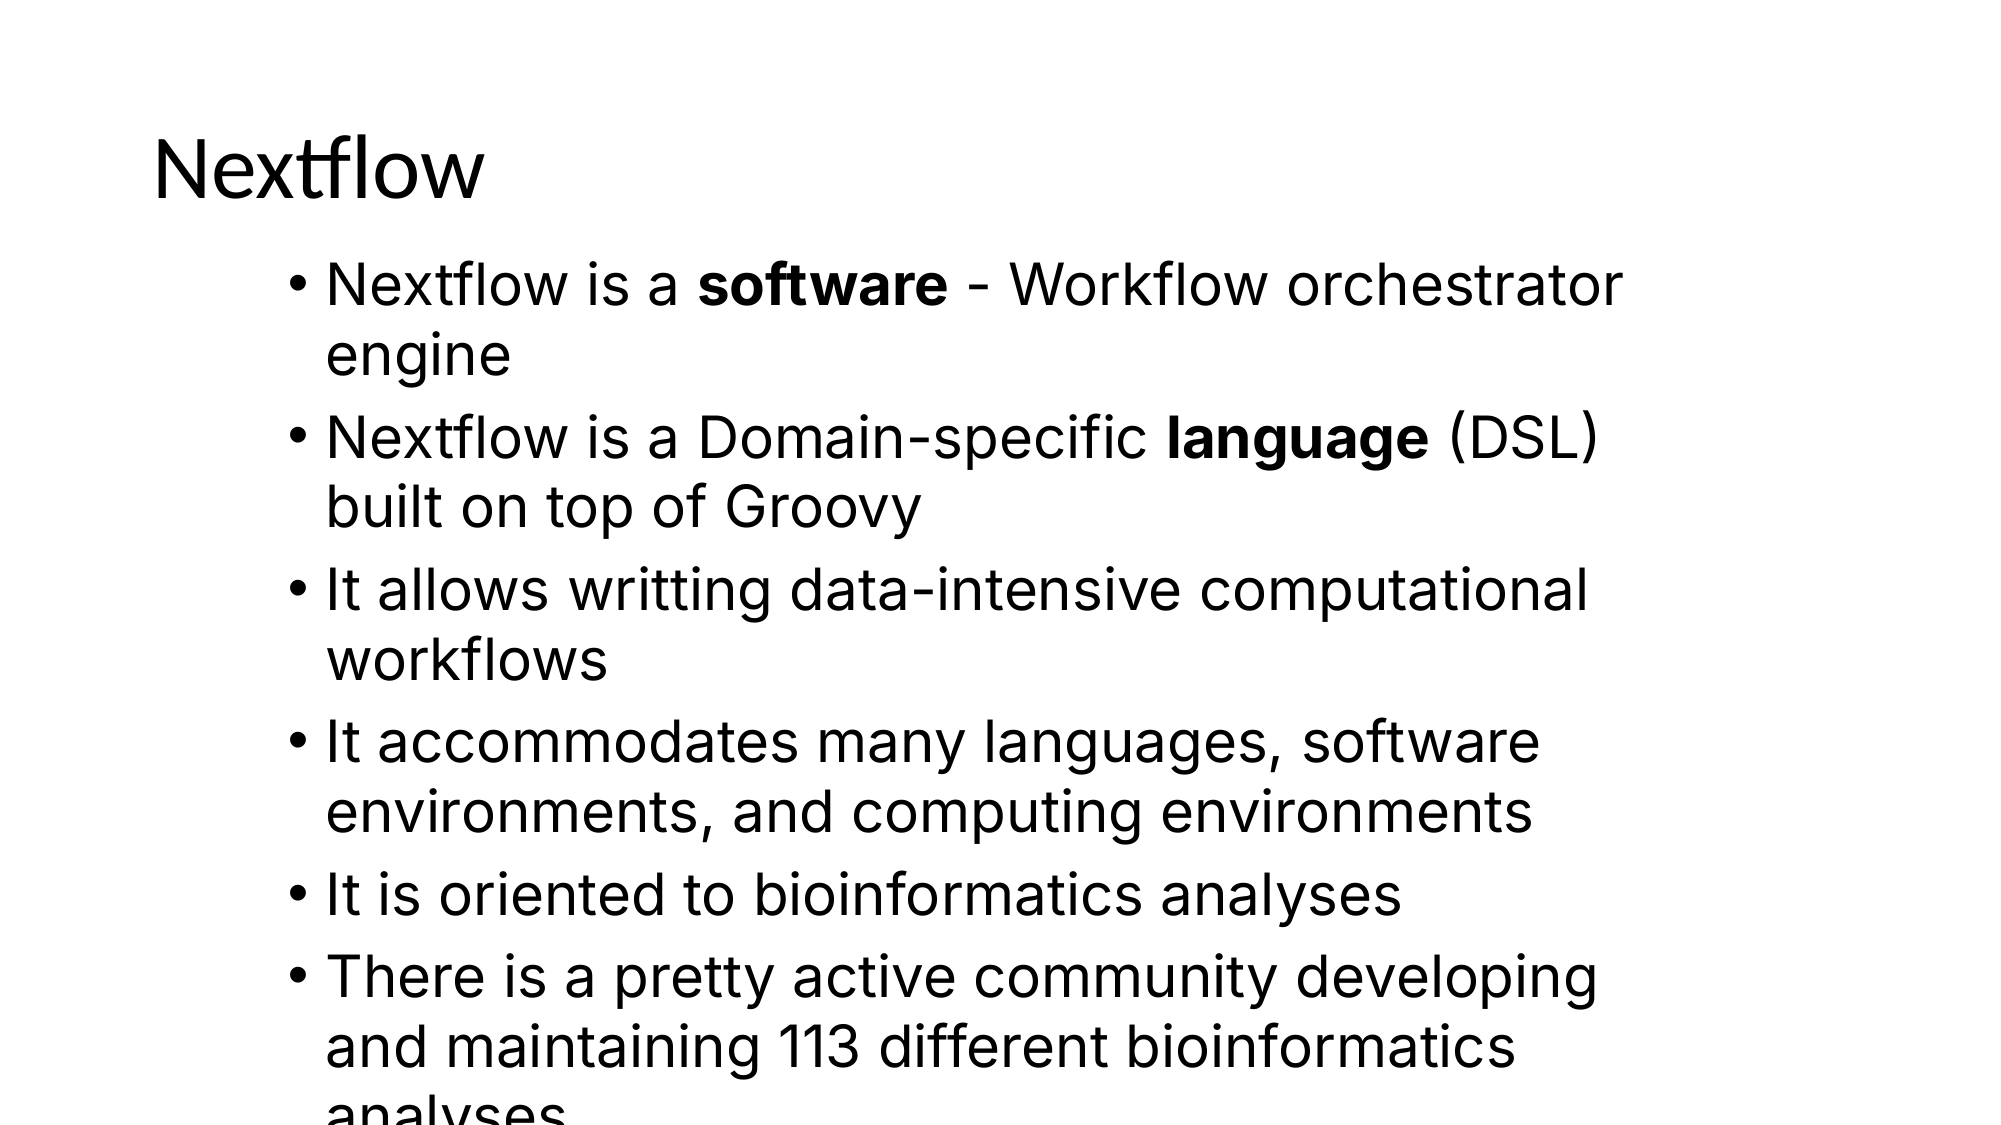

# Nextflow
Nextflow is a software - Workflow orchestrator engine
Nextflow is a Domain-specific language (DSL) built on top of Groovy
It allows writting data-intensive computational workflows
It accommodates many languages, software environments, and computing environments
It is oriented to bioinformatics analyses
There is a pretty active community developing and maintaining 113 different bioinformatics analyses